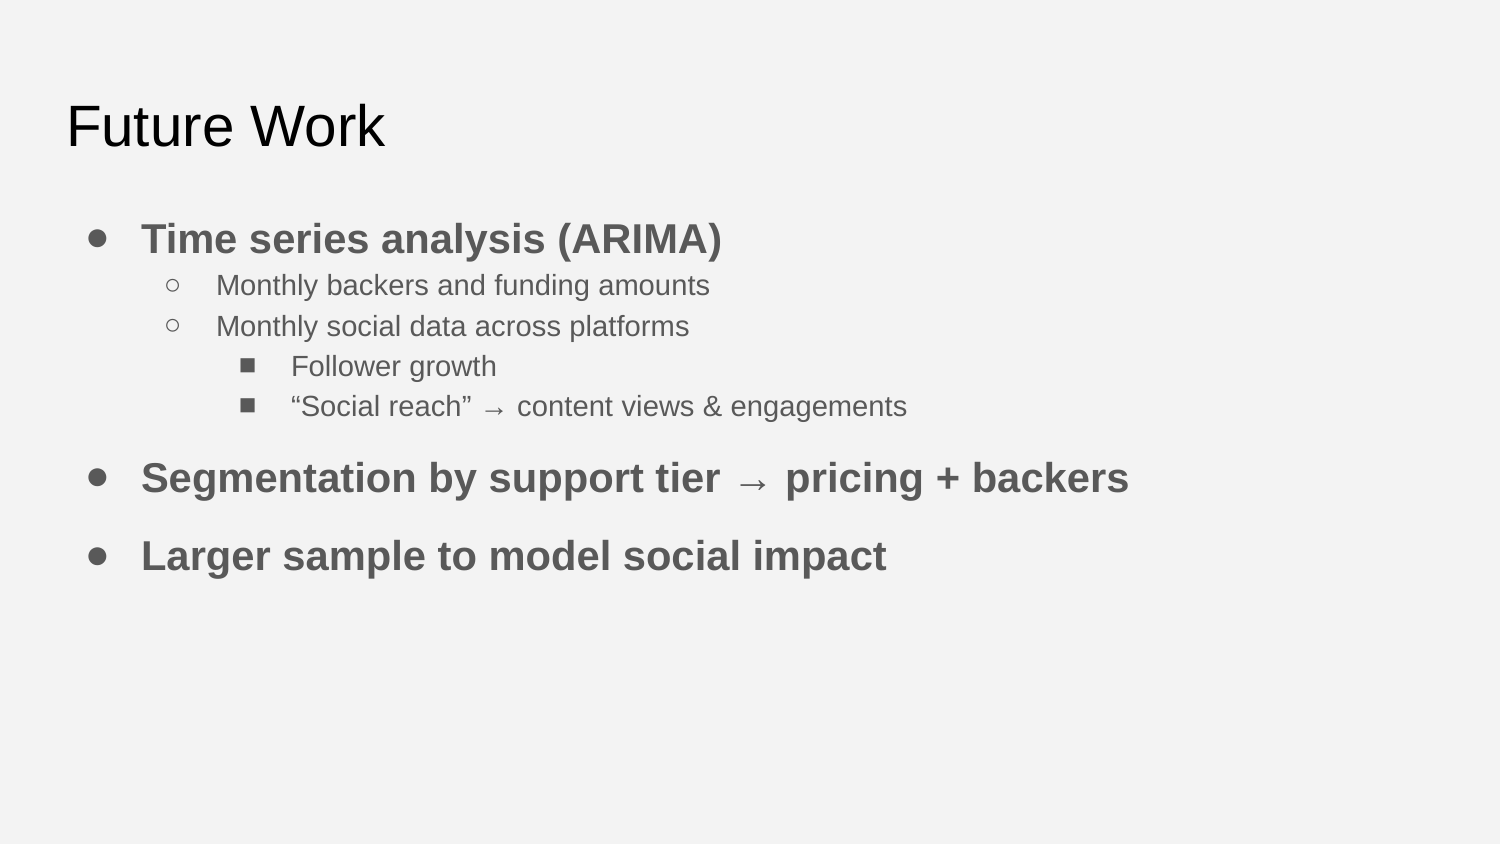

# Future Work
Time series analysis (ARIMA)
Monthly backers and funding amounts
Monthly social data across platforms
Follower growth
“Social reach” → content views & engagements
Segmentation by support tier → pricing + backers
Larger sample to model social impact